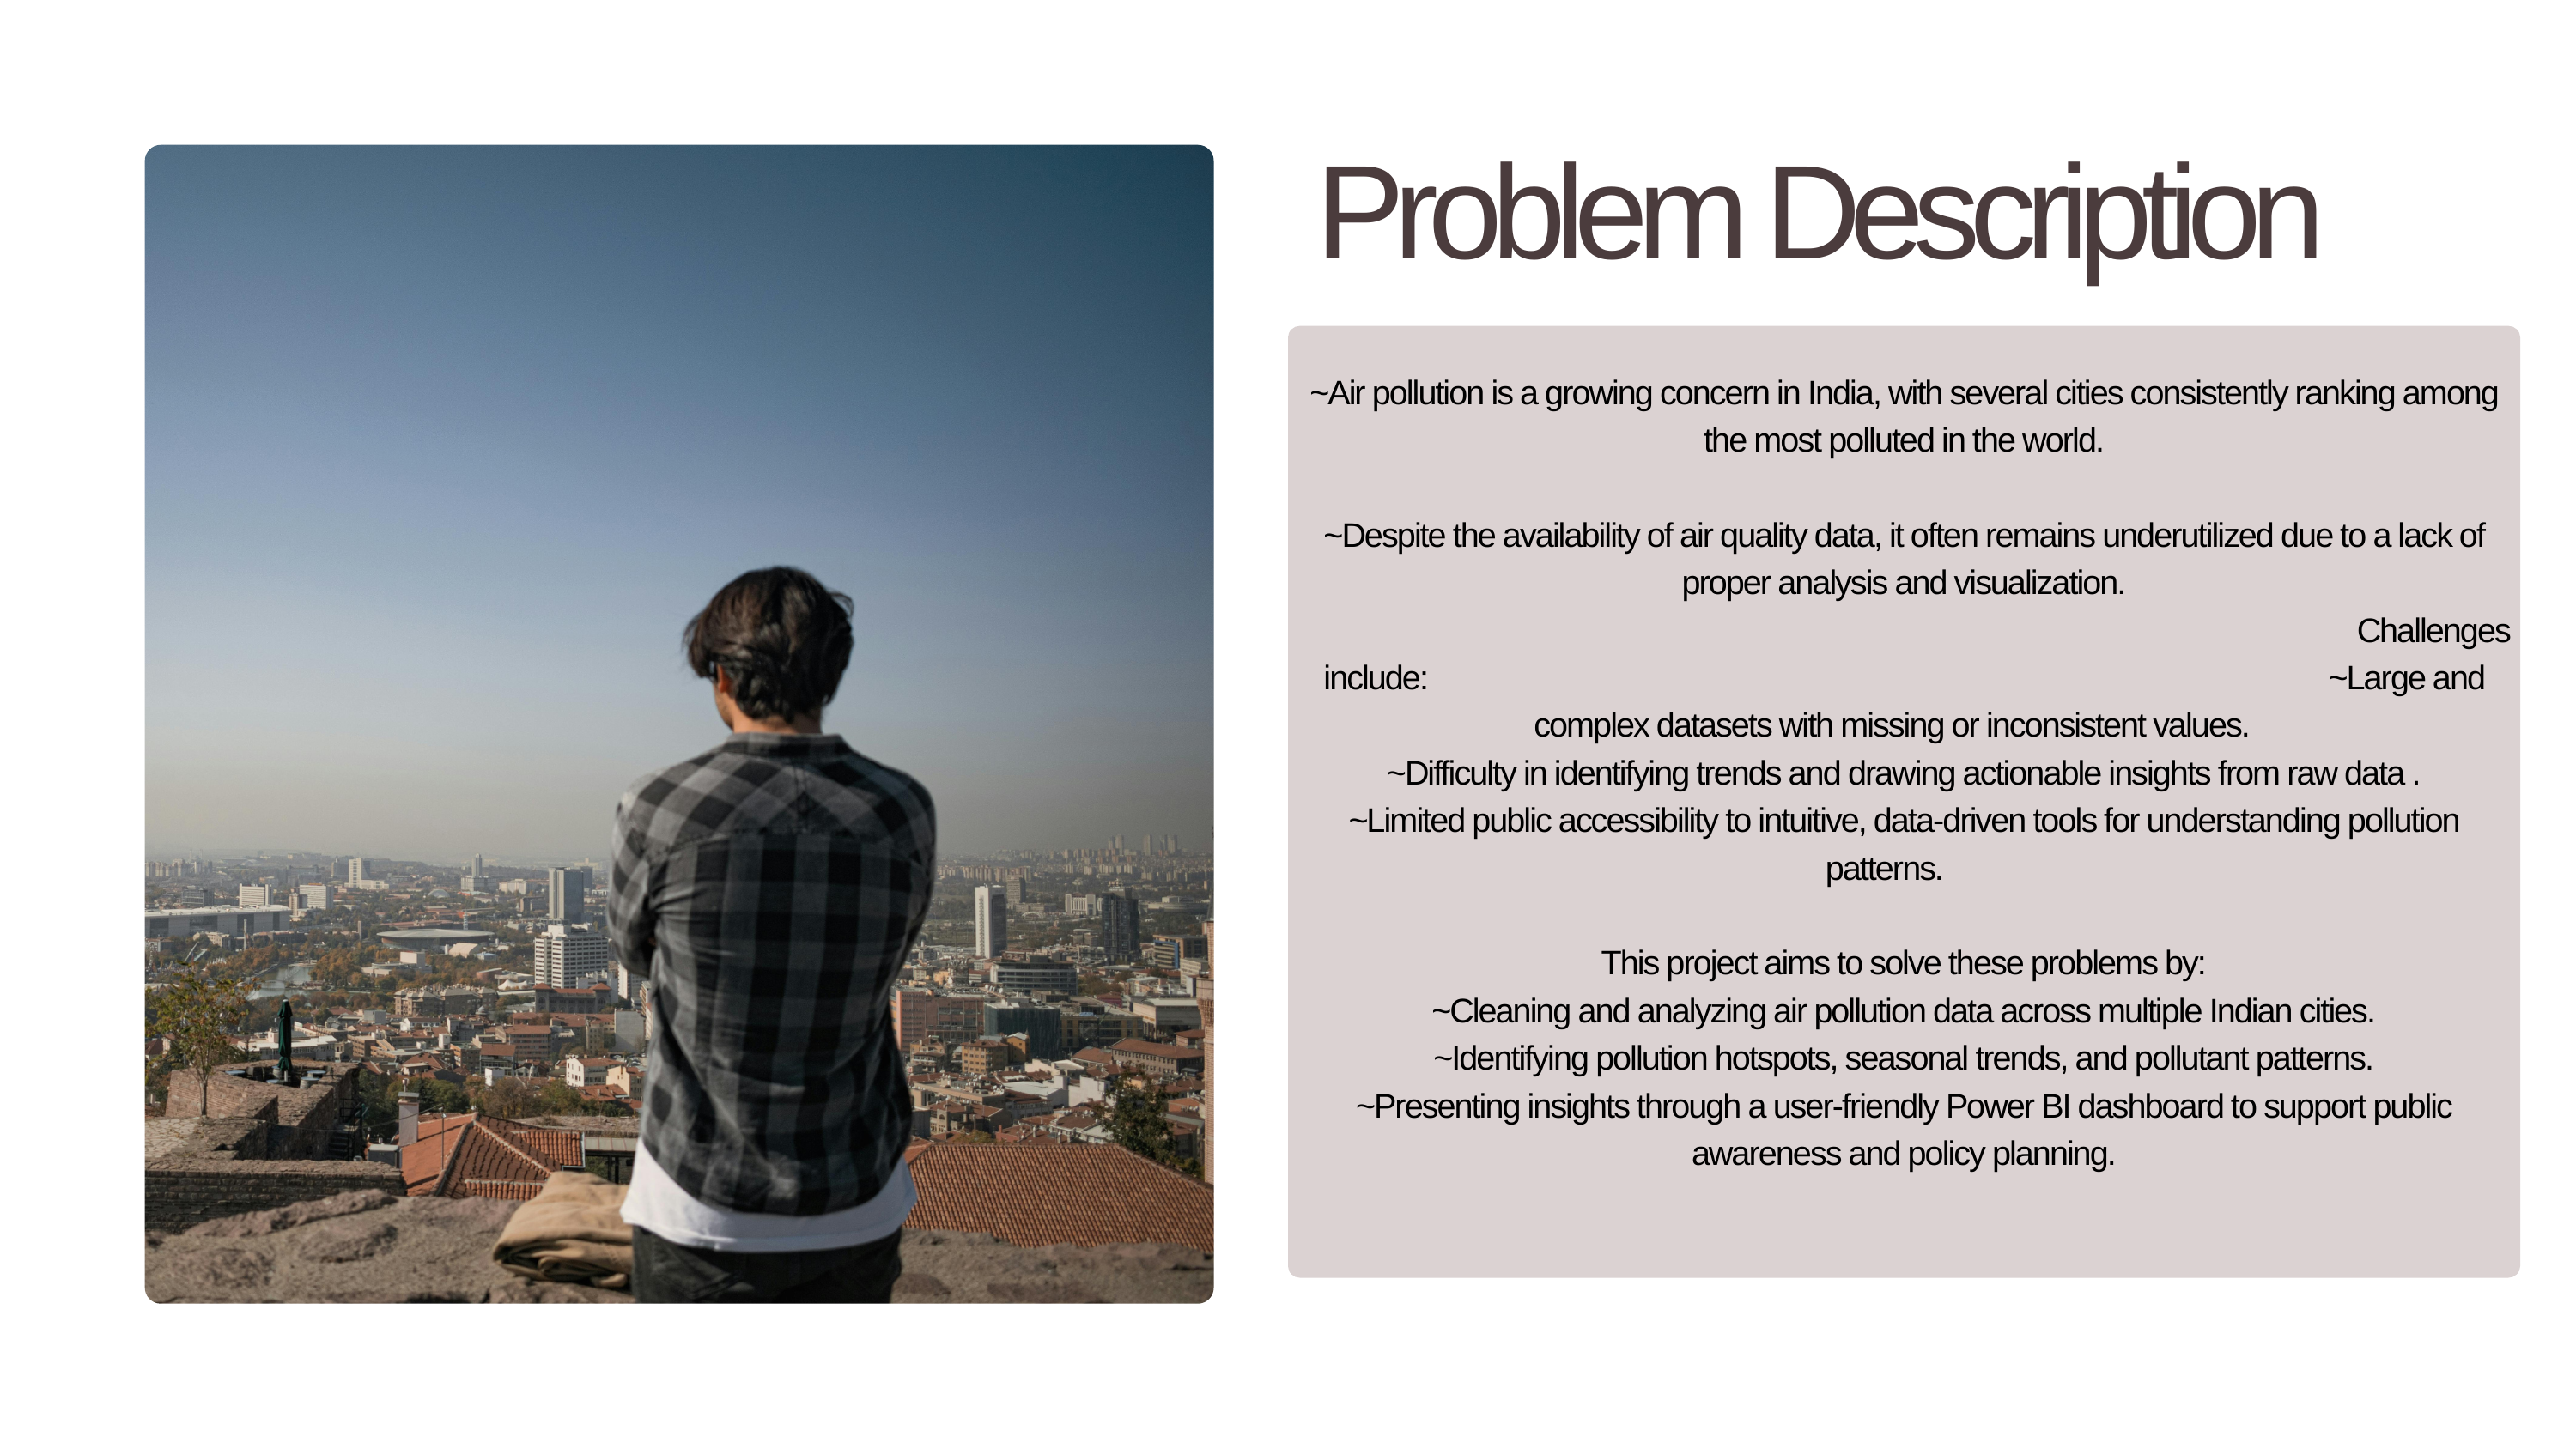

Problem Description

~Air pollution is a growing concern in India, with several cities consistently ranking among the most polluted in the world.

~Despite the availability of air quality data, it often remains underutilized due to a lack of proper analysis and visualization.
                                                                                                                                        Challenges include:                                                                                                                    ~Large and complex datasets with missing or inconsistent values.
~Difficulty in identifying trends and drawing actionable insights from raw data .
~Limited public accessibility to intuitive, data-driven tools for understanding pollution patterns.

This project aims to solve these problems by:
~Cleaning and analyzing air pollution data across multiple Indian cities.
~Identifying pollution hotspots, seasonal trends, and pollutant patterns.
~Presenting insights through a user-friendly Power BI dashboard to support public awareness and policy planning.